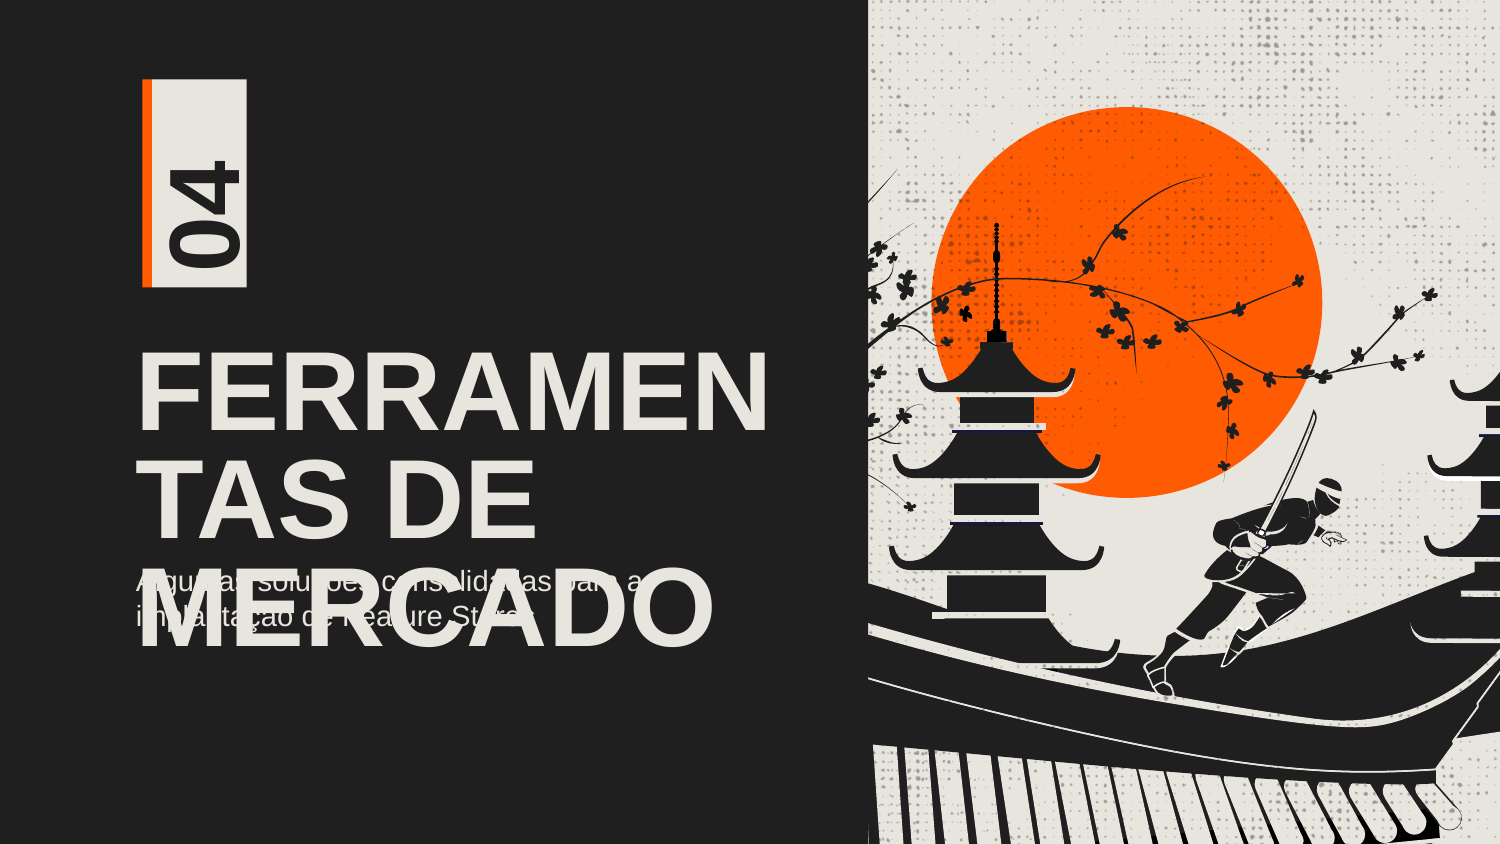

04
# FERRAMENTAS DE MERCADO
Algumas soluções consolidadas para a implantação de Feature Stores